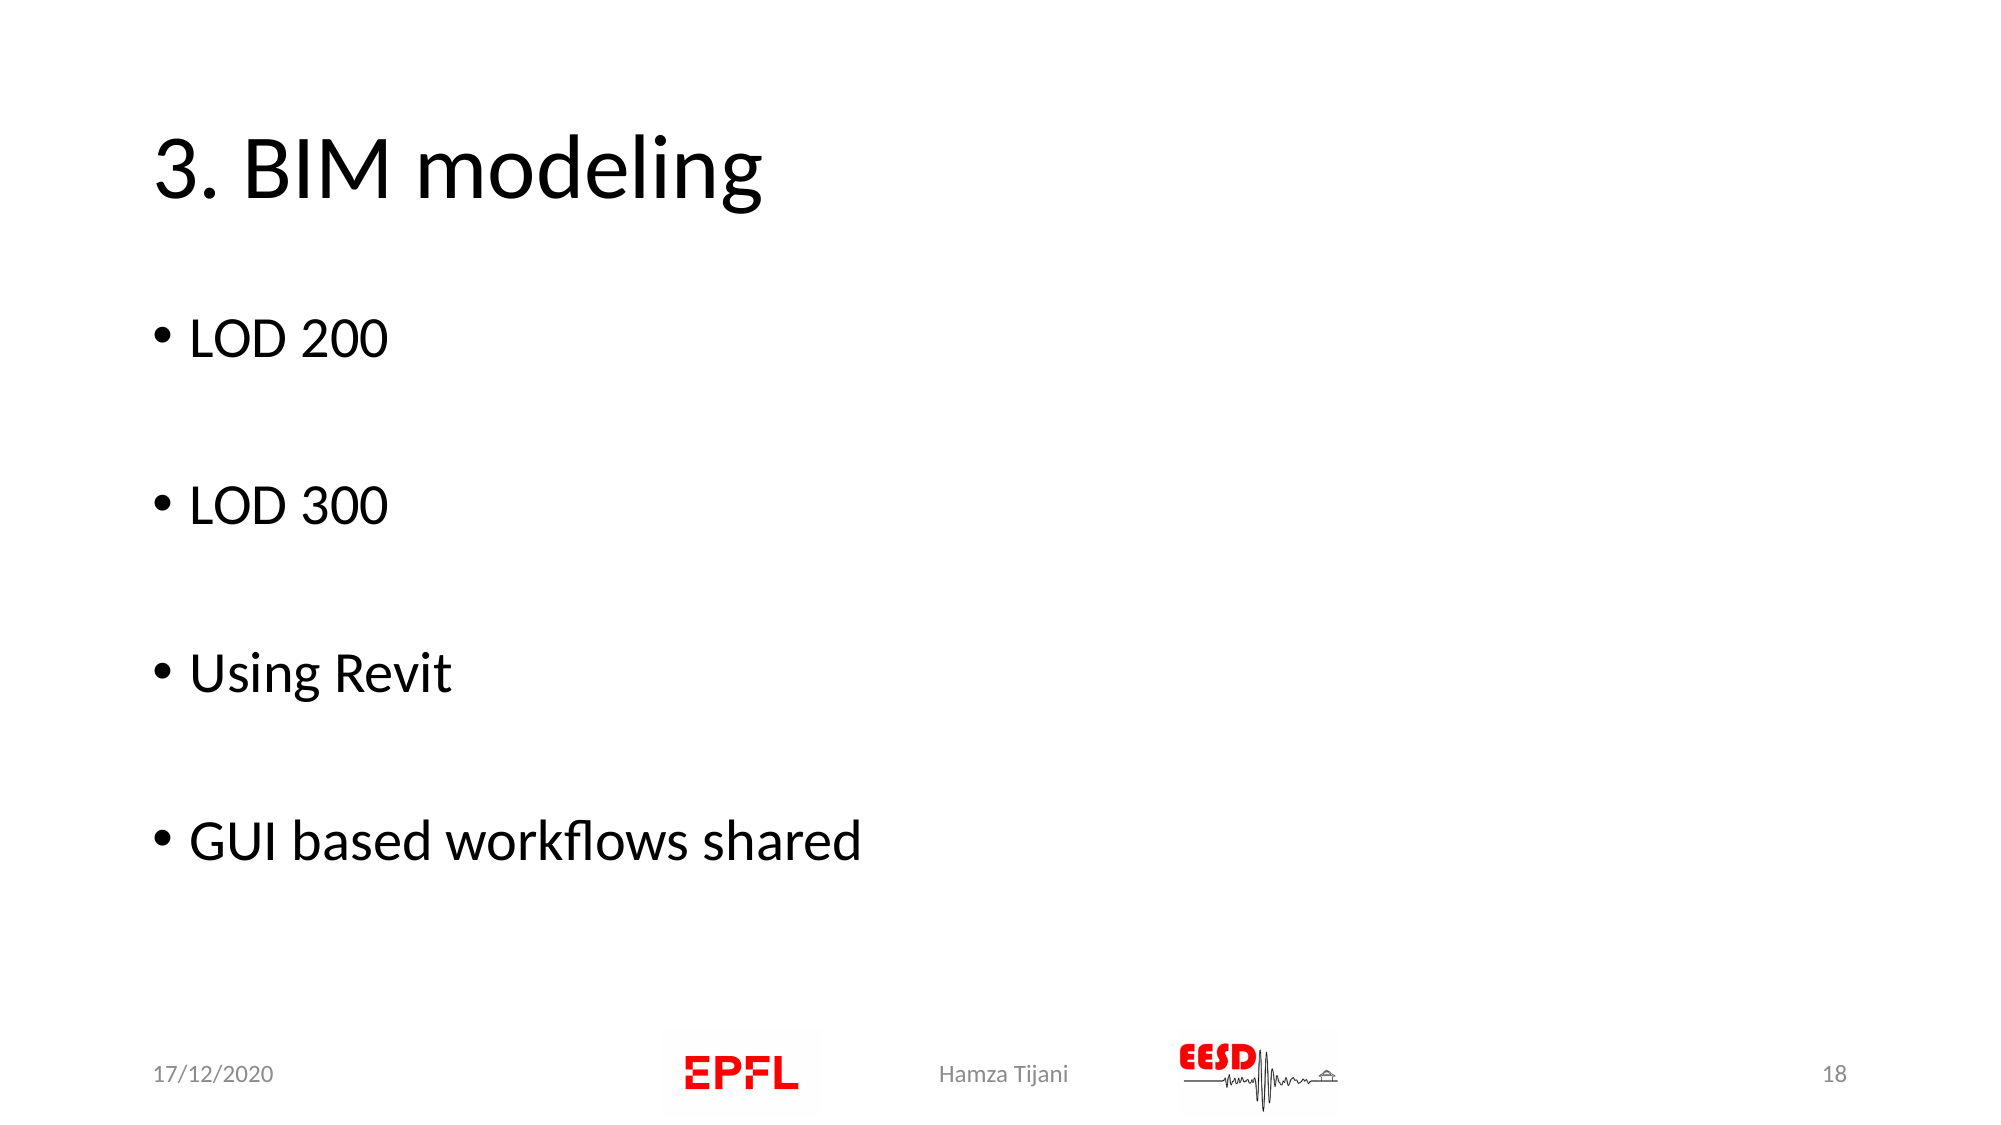

# 3. BIM modeling
LOD 200

LOD 300

Using Revit

GUI based workflows shared
17/12/2020
Hamza Tijani
18